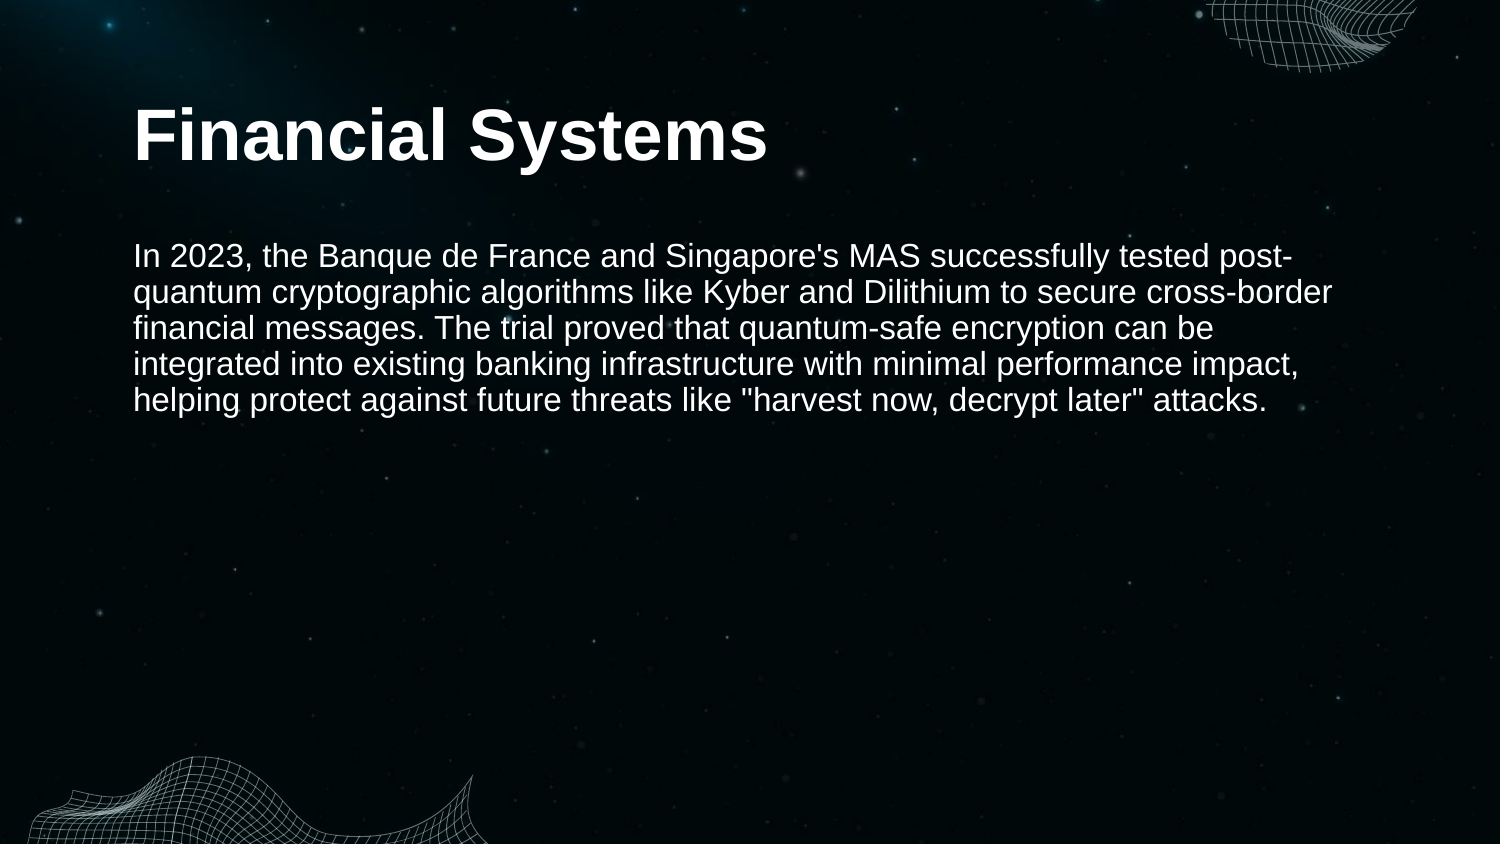

# Financial Systems
In 2023, the Banque de France and Singapore's MAS successfully tested post-quantum cryptographic algorithms like Kyber and Dilithium to secure cross-border financial messages. The trial proved that quantum-safe encryption can be integrated into existing banking infrastructure with minimal performance impact, helping protect against future threats like "harvest now, decrypt later" attacks.